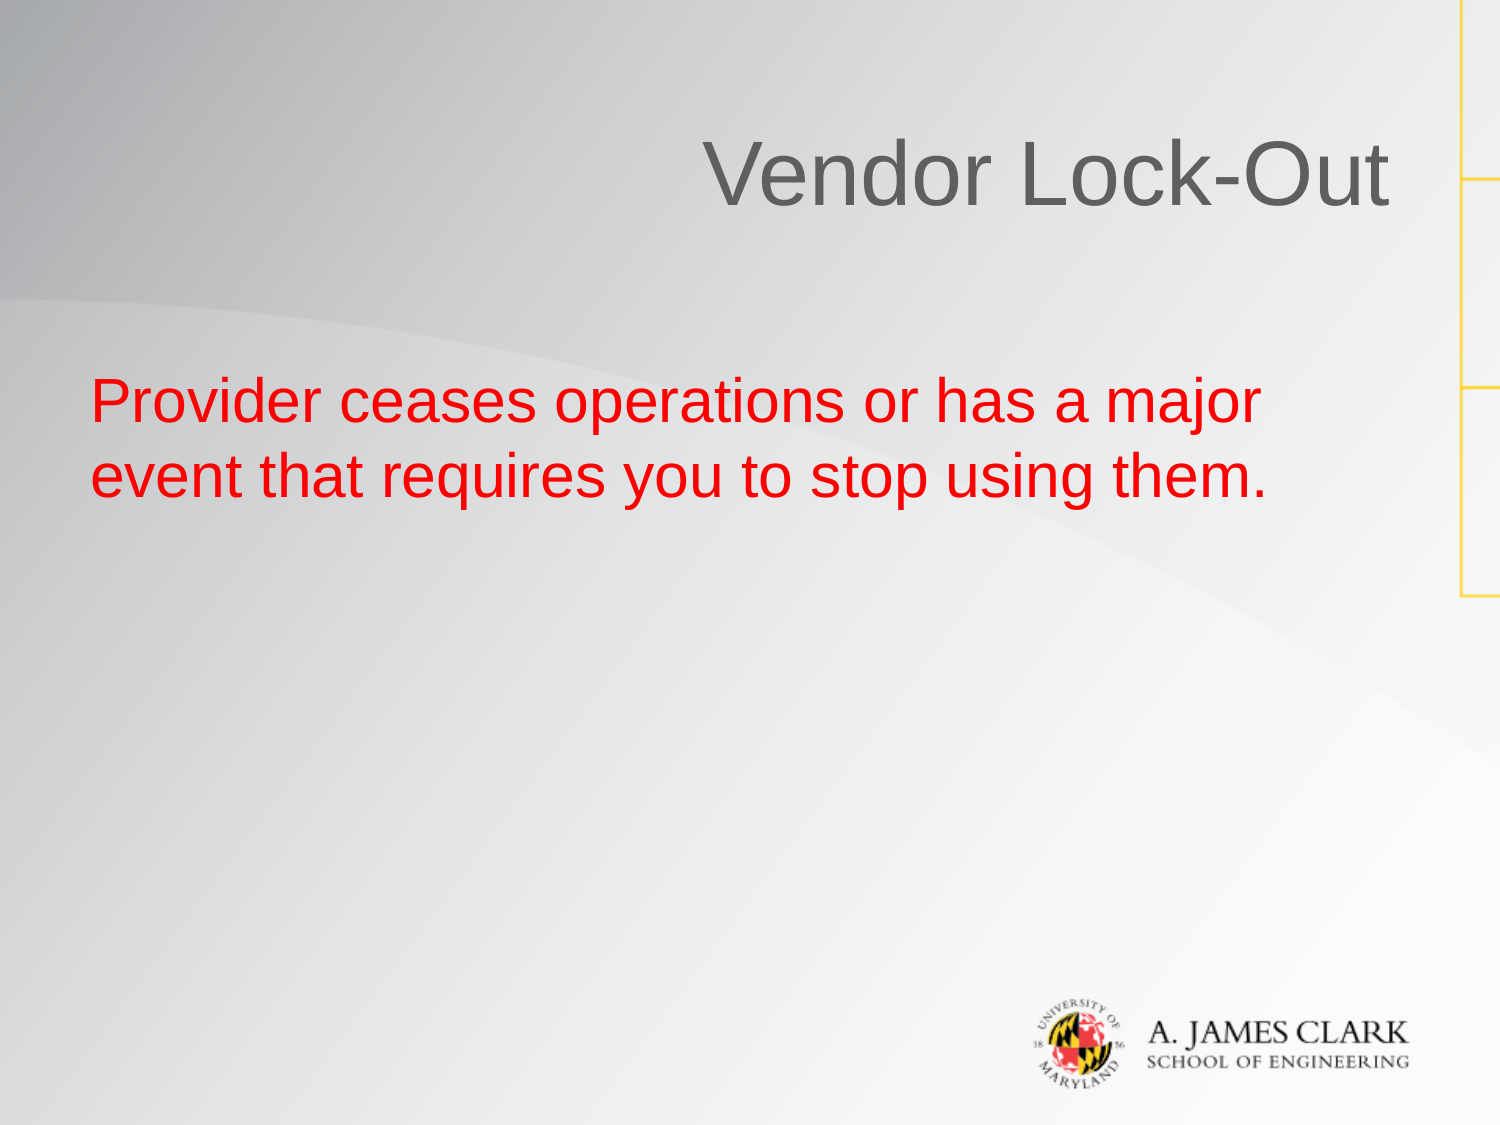

# Vendor Lock-Out
Provider ceases operations or has a major event that requires you to stop using them.